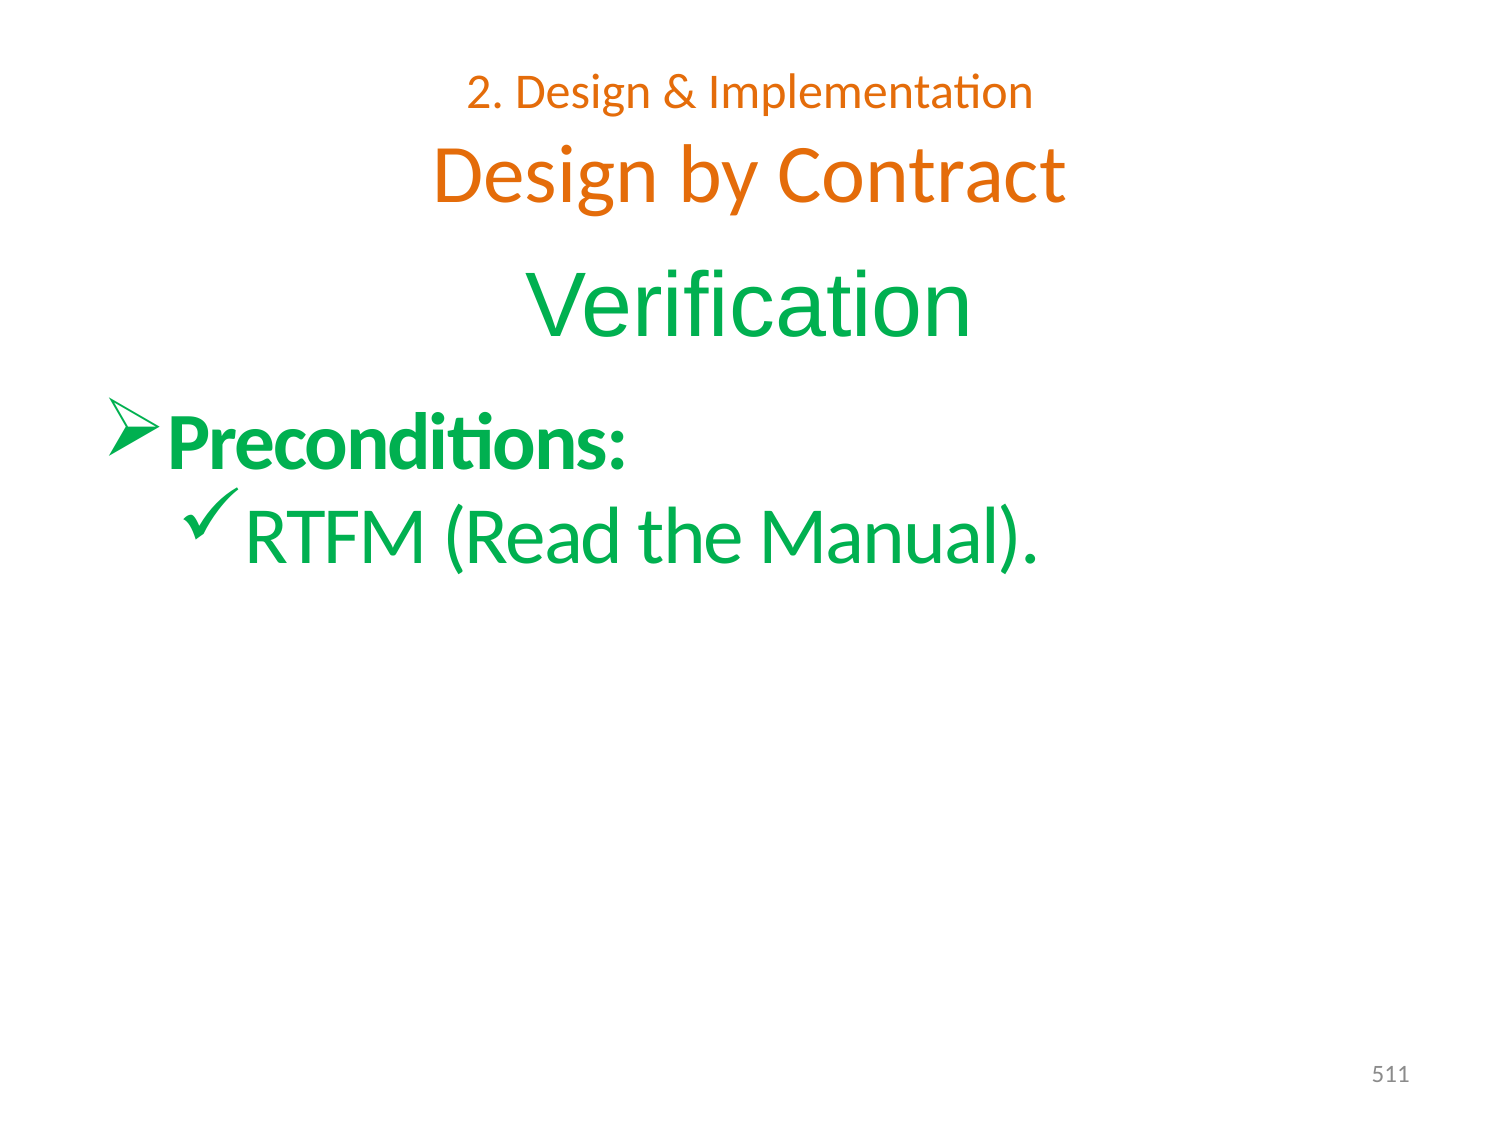

# 2. Design & Implementation Design by Contract
Verification

Preconditions:
RTFM (Read the Manual).
Invariants:
Assert invariants in the destructor.
511